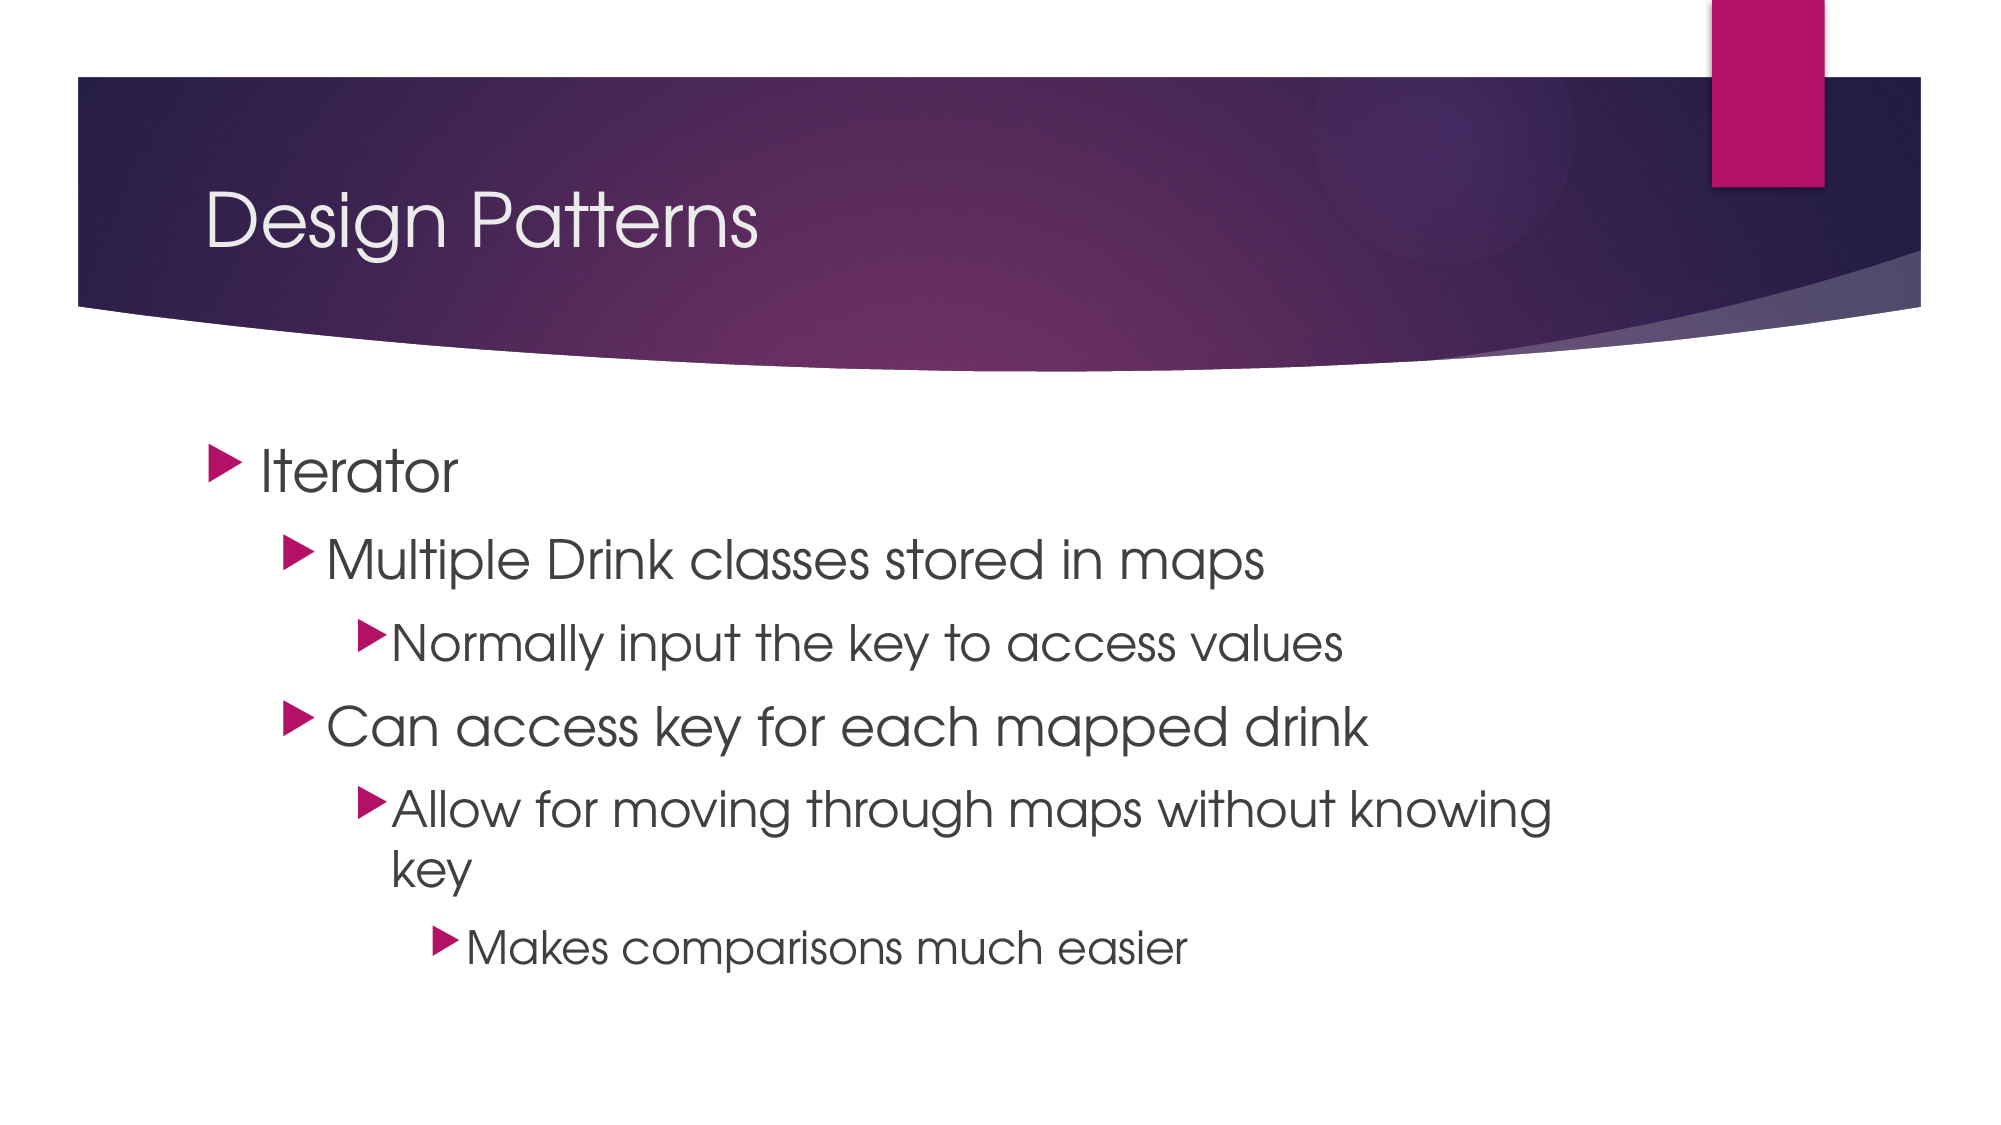

# Design Patterns
Iterator
Multiple Drink classes stored in maps
Normally input the key to access values
Can access key for each mapped drink
Allow for moving through maps without knowing key
Makes comparisons much easier